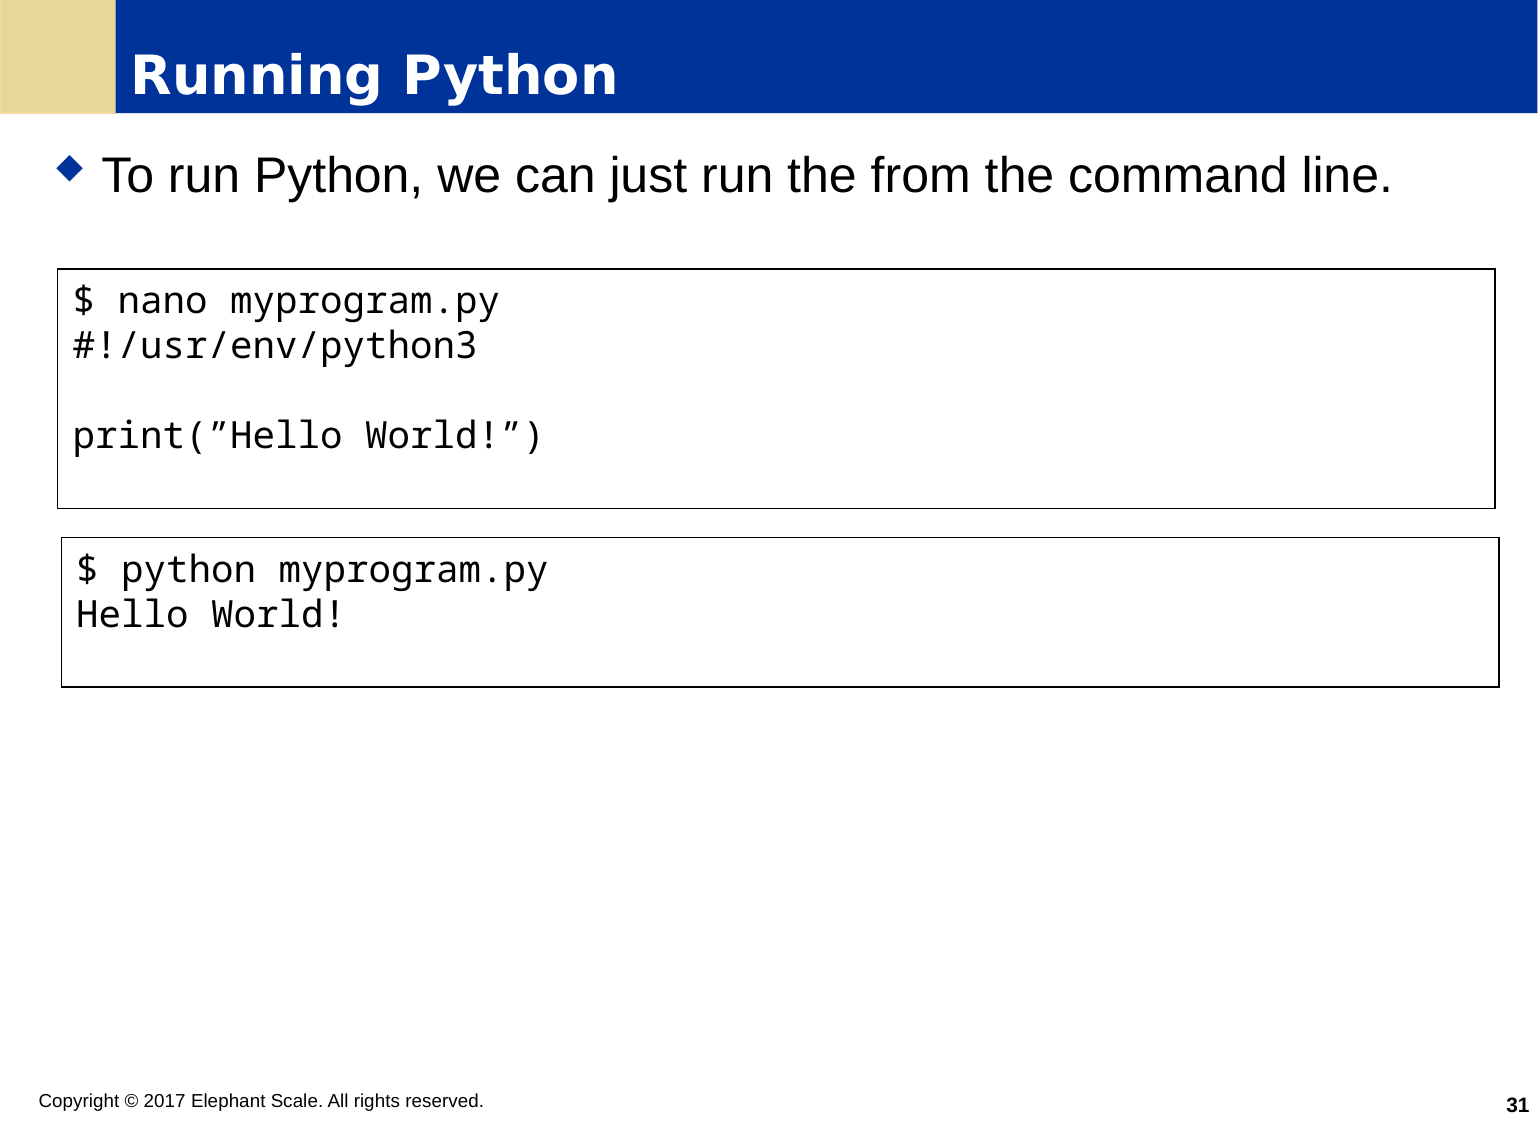

# Running Python
To run Python, we can just run the from the command line.
$ nano myprogram.py
#!/usr/env/python3

print(”Hello World!”)

$ python myprogram.py
Hello World!

31
Copyright © 2017 Elephant Scale. All rights reserved.